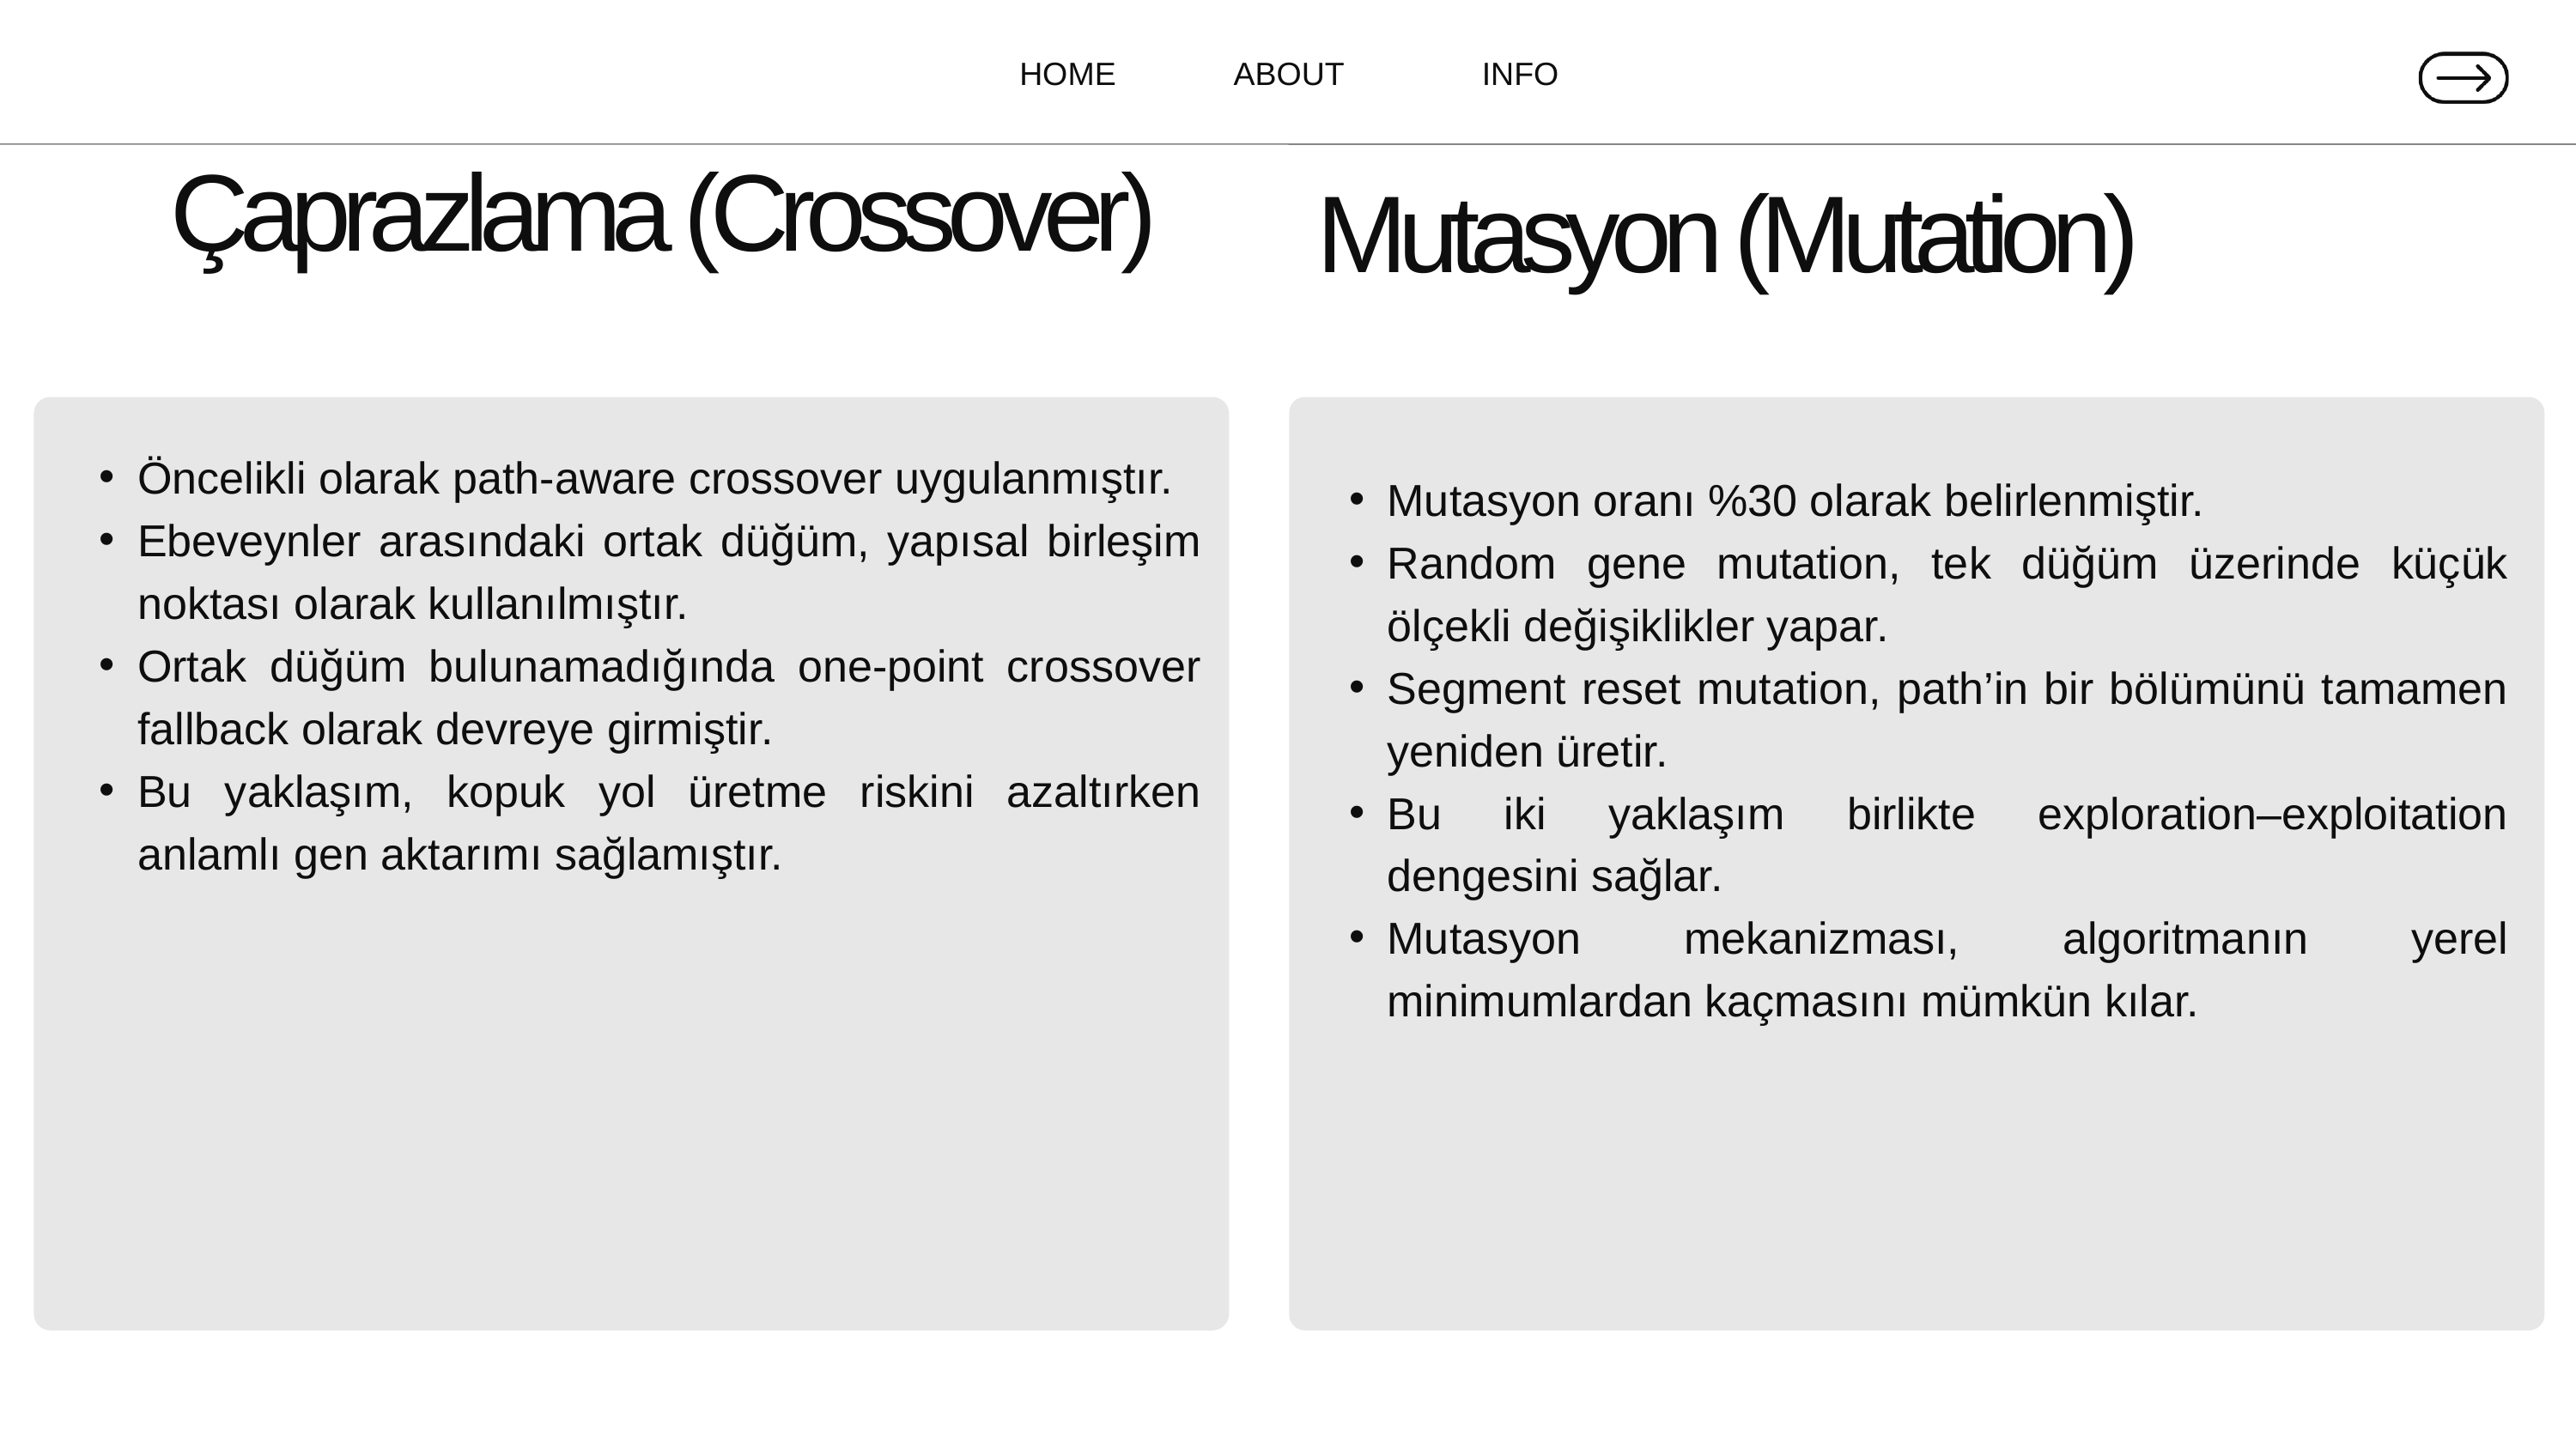

HOME
ABOUT
INFO

Çaprazlama (Crossover)

Mutasyon (Mutation)

Öncelikli olarak path-aware crossover uygulanmıştır.
Ebeveynler arasındaki ortak düğüm, yapısal birleşim noktası olarak kullanılmıştır.
Ortak düğüm bulunamadığında one-point crossover fallback olarak devreye girmiştir.
Bu yaklaşım, kopuk yol üretme riskini azaltırken anlamlı gen aktarımı sağlamıştır.

Mutasyon oranı %30 olarak belirlenmiştir.
Random gene mutation, tek düğüm üzerinde küçük ölçekli değişiklikler yapar.
Segment reset mutation, path’in bir bölümünü tamamen yeniden üretir.
Bu iki yaklaşım birlikte exploration–exploitation dengesini sağlar.
Mutasyon mekanizması, algoritmanın yerel minimumlardan kaçmasını mümkün kılar.